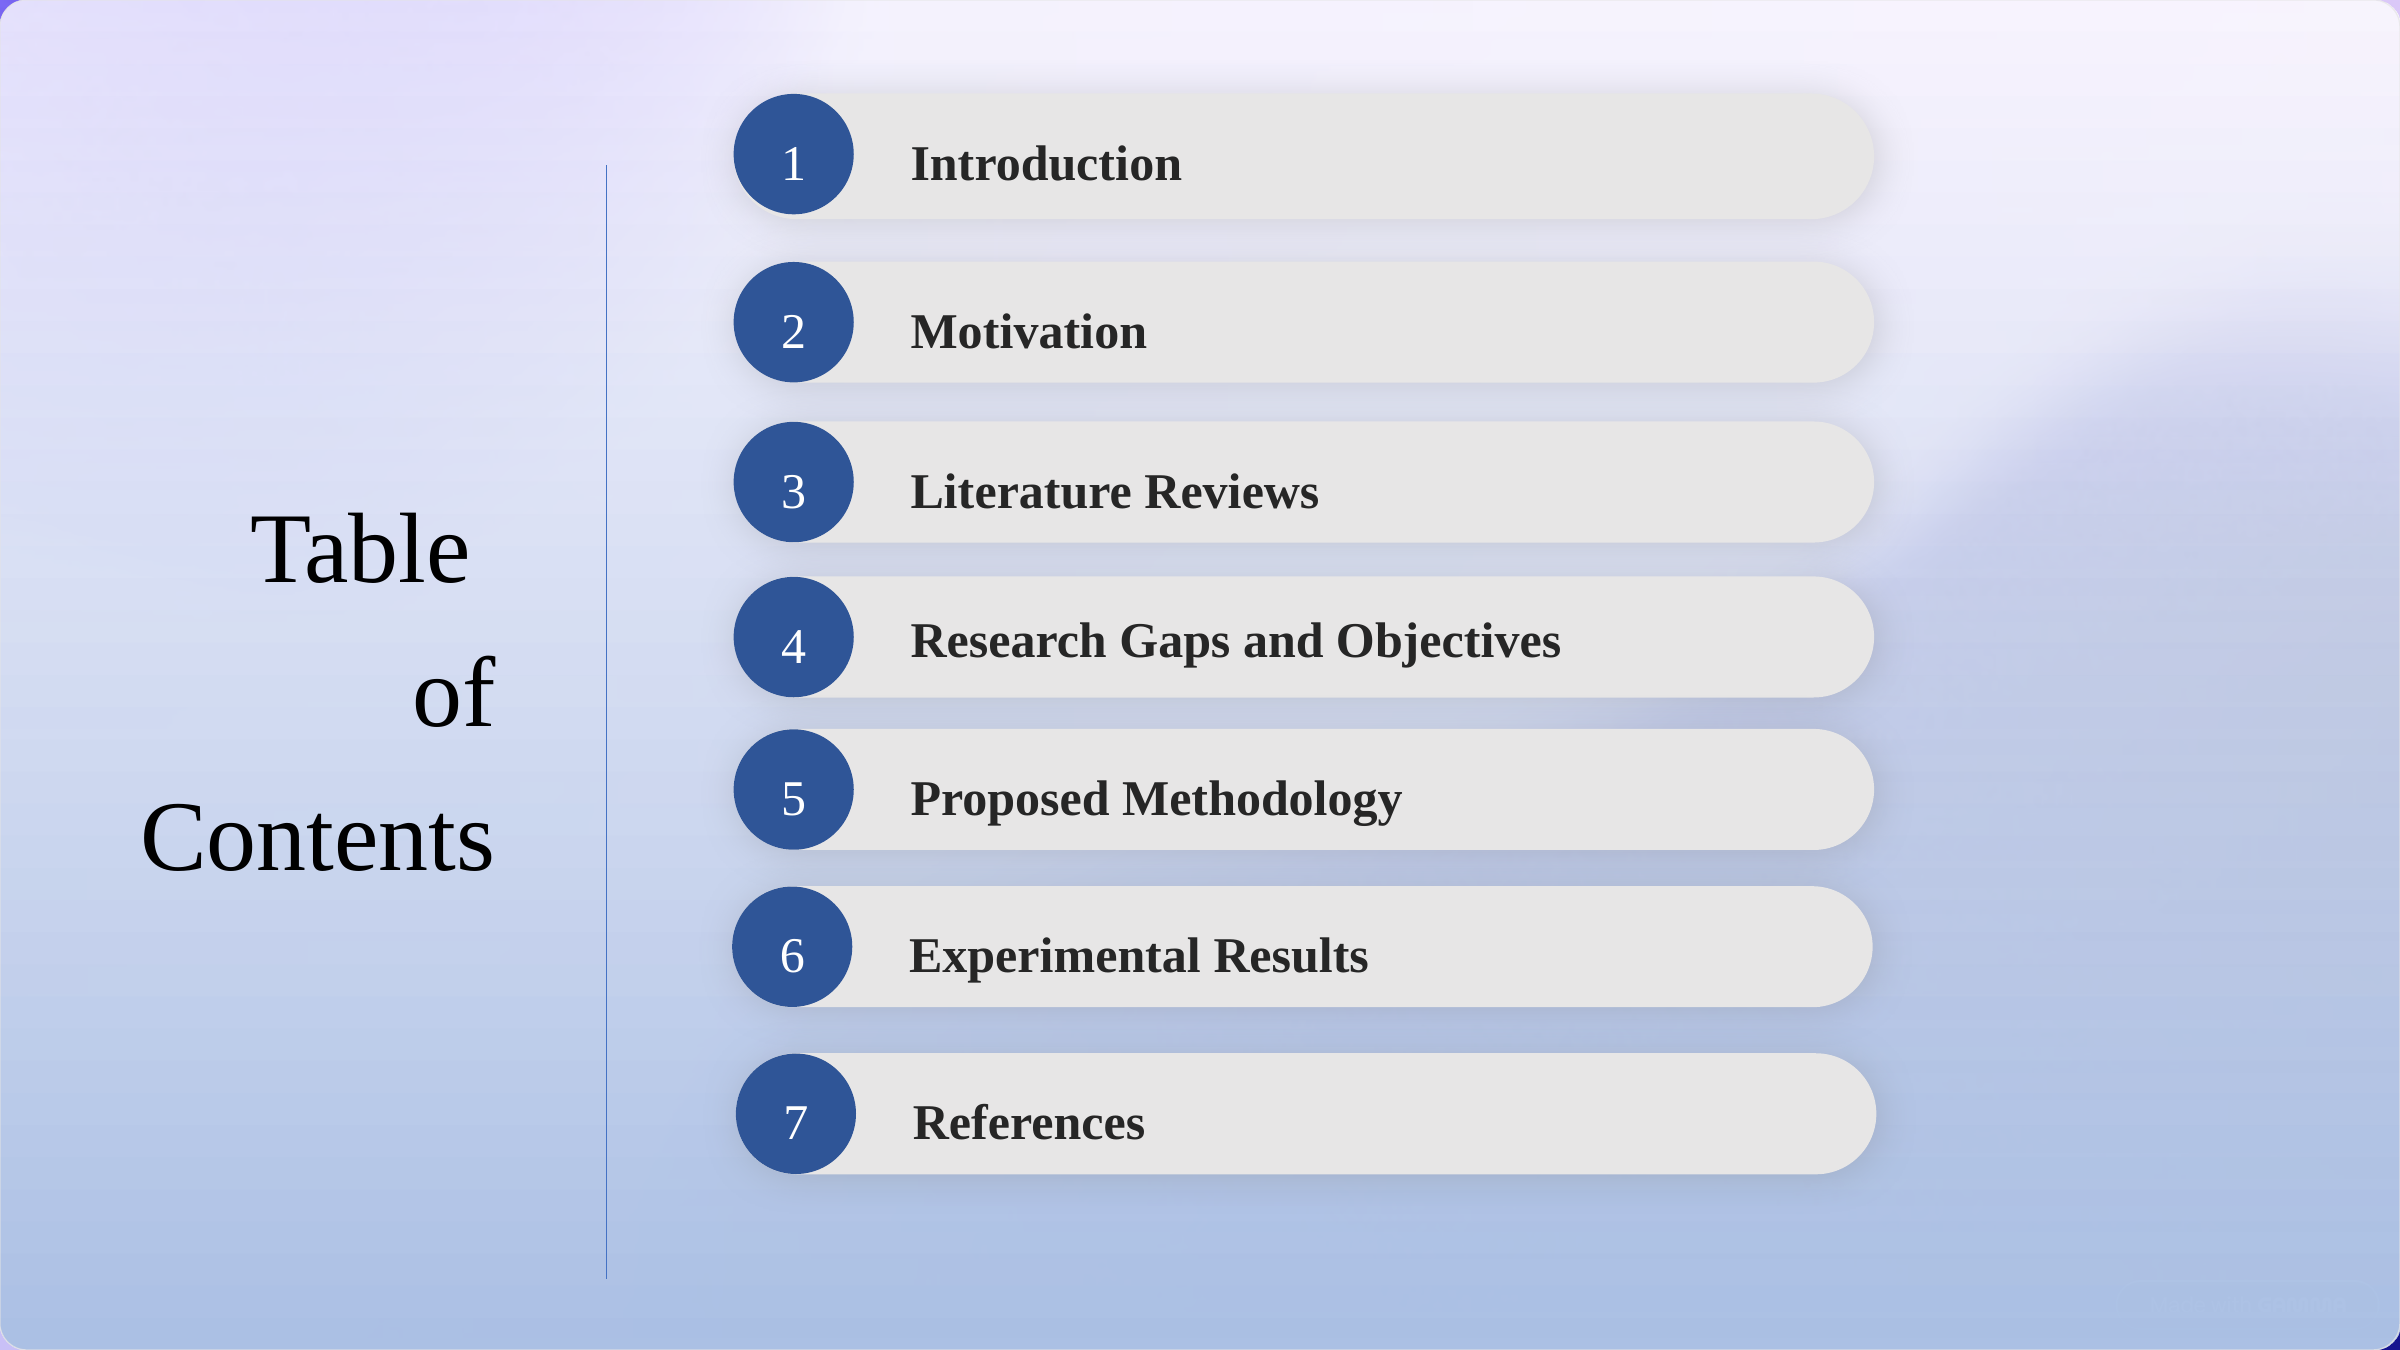

1
Introduction
Motivation

2

3
Literature Reviews
Table
of Contents

Research Gaps and Objectives

4

Proposed Methodology
5

Experimental Results

6

References

7